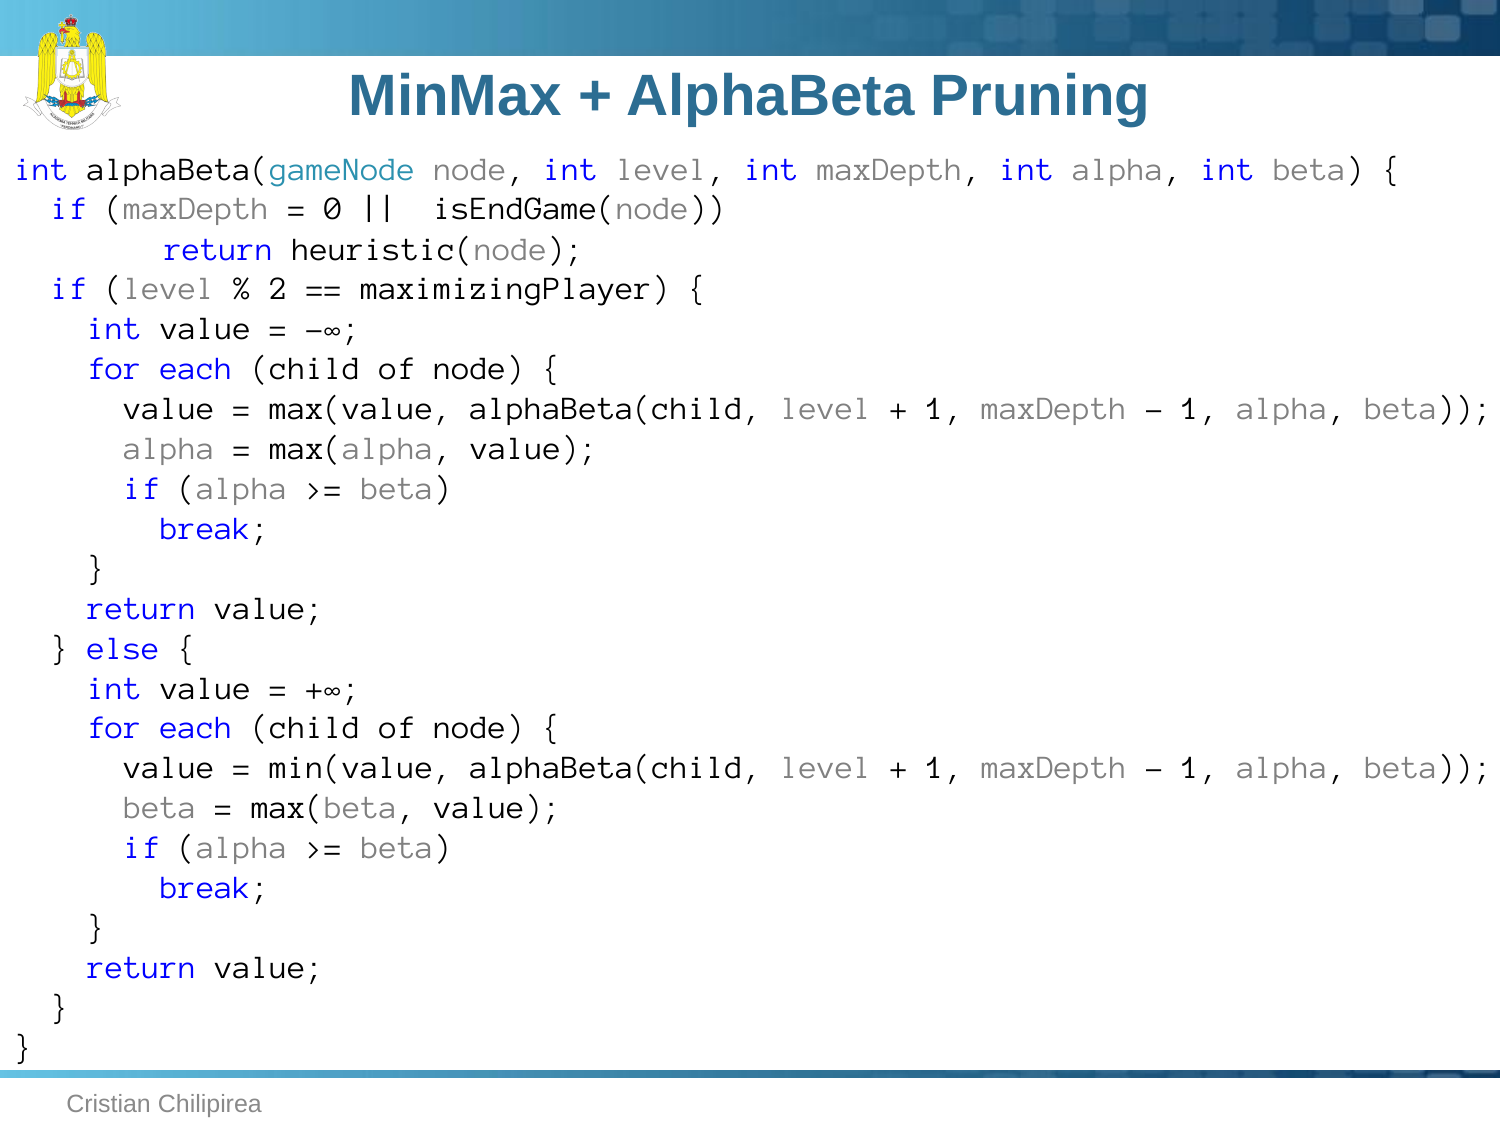

# MinMax + AlphaBeta Pruning
int alphaBeta(gameNode node, int level, int maxDepth, int alpha, int beta) {
  if (maxDepth = 0 ||  isEndGame(node))
  	return heuristic(node);
  if (level % 2 == maximizingPlayer) {
    int value = −∞;
    for each (child of node) {
      value = max(value, alphaBeta(child, level + 1, maxDepth − 1, alpha, beta));
      alpha = max(alpha, value);
      if (alpha >= beta)
        break;
    }
    return value;
  } else {
    int value = +∞;
    for each (child of node) {
      value = min(value, alphaBeta(child, level + 1, maxDepth − 1, alpha, beta));
      beta = max(beta, value);
      if (alpha >= beta)
        break;
    }
    return value;
  }
}
Cristian Chilipirea